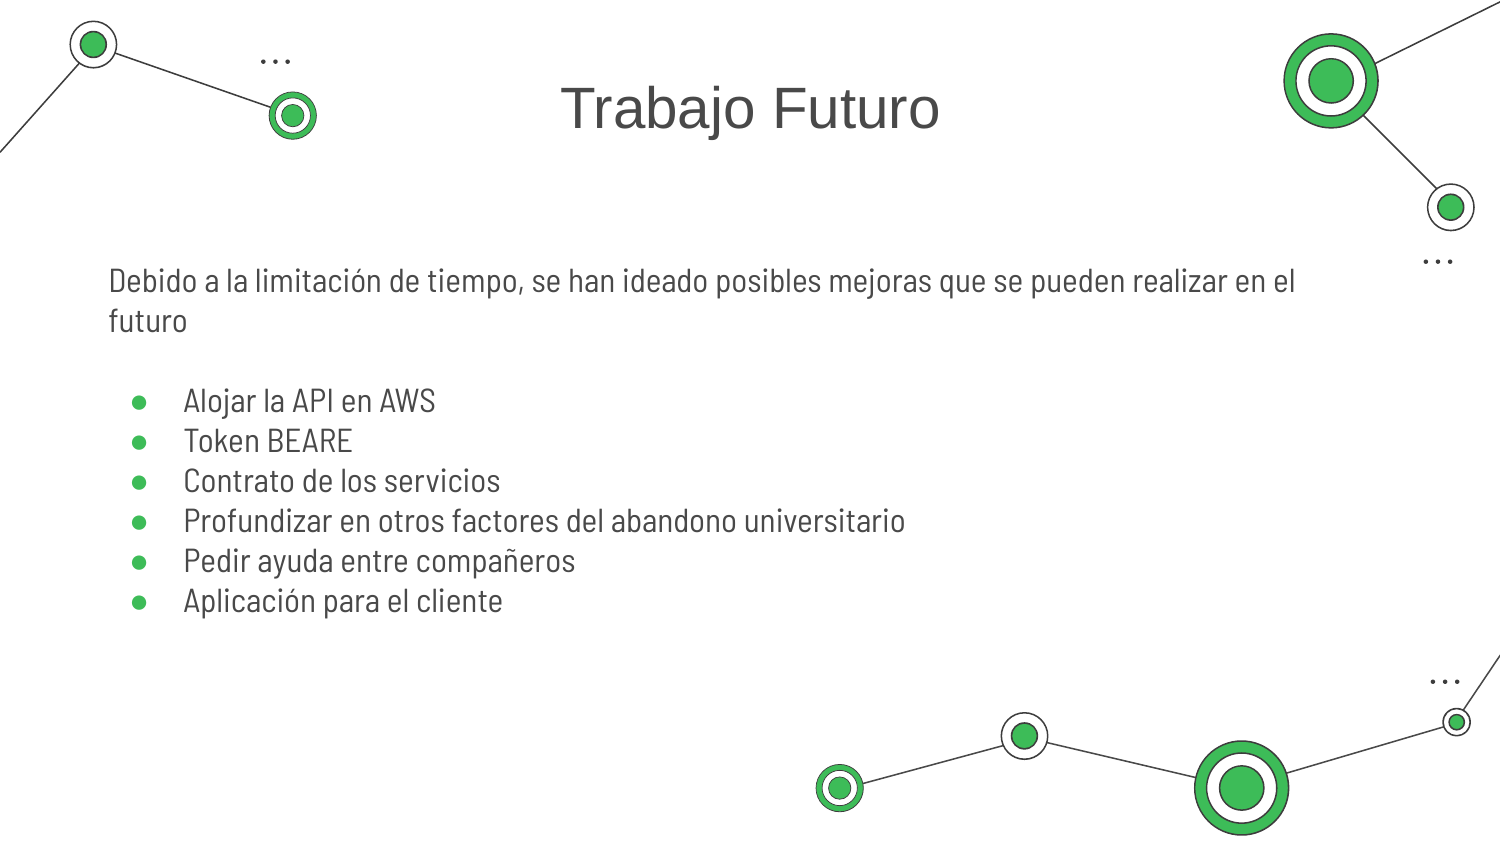

# Trabajo Futuro
Debido a la limitación de tiempo, se han ideado posibles mejoras que se pueden realizar en el futuro

Alojar la API en AWS
Token BEARE
Contrato de los servicios
Profundizar en otros factores del abandono universitario
Pedir ayuda entre compañeros
Aplicación para el cliente